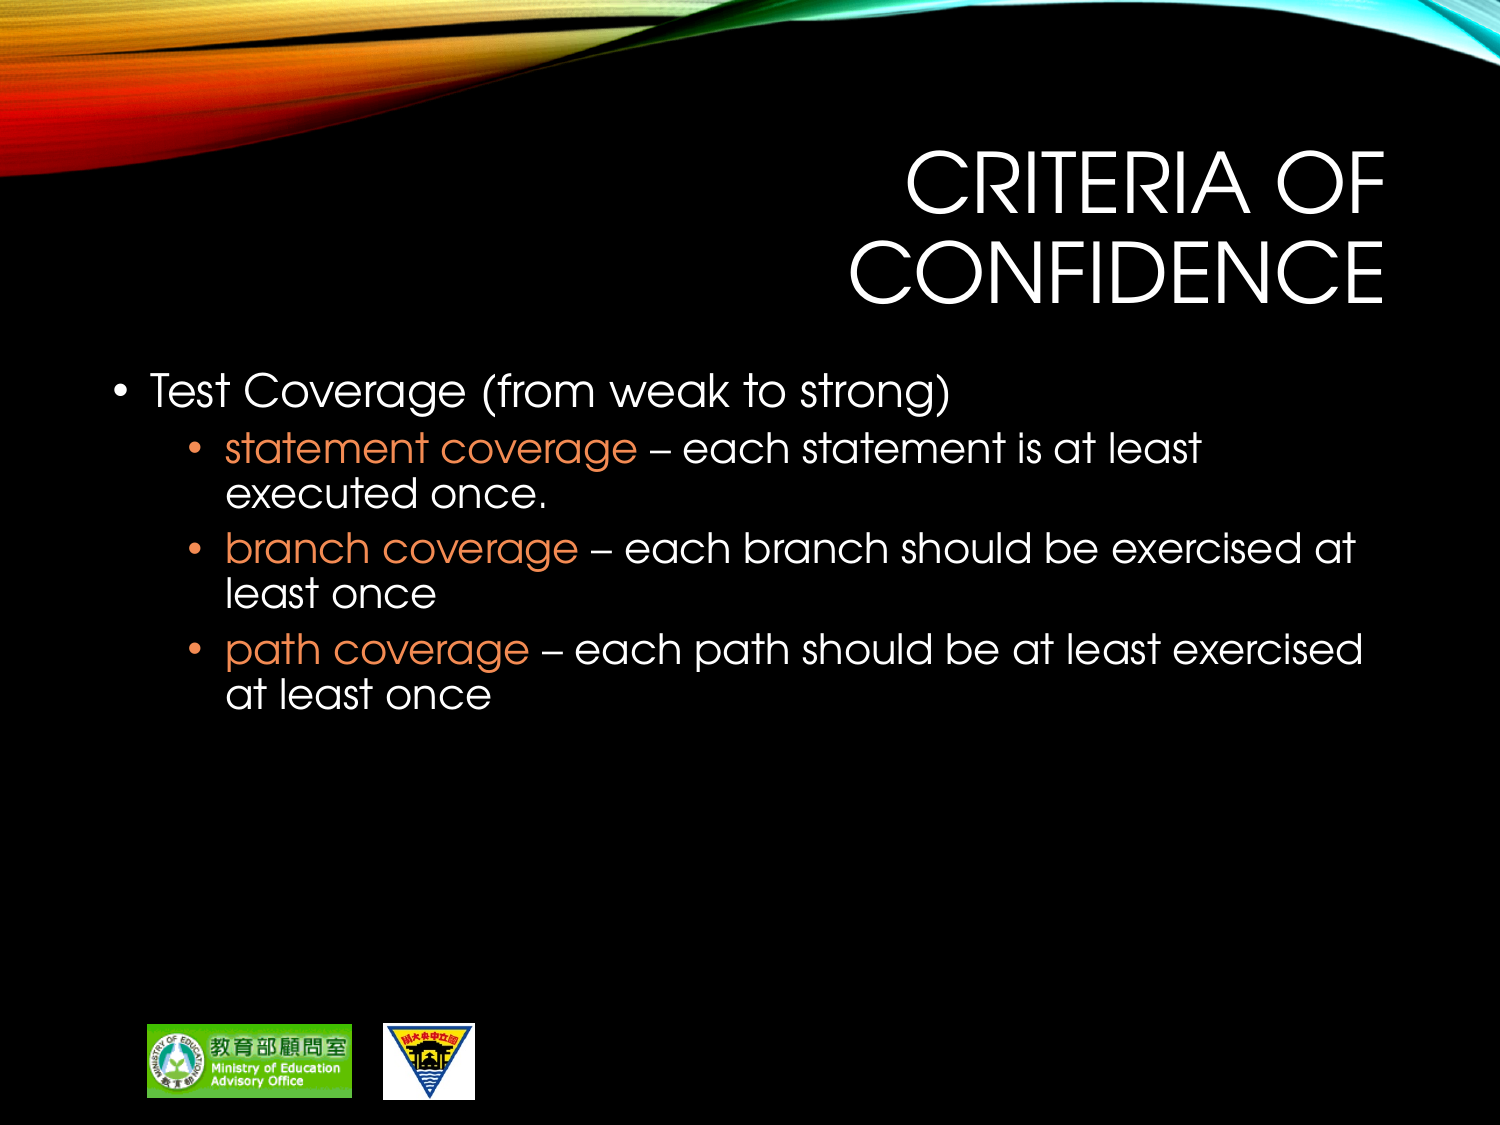

# Criteria of confidence
Test Coverage (from weak to strong)
statement coverage – each statement is at least executed once.
branch coverage – each branch should be exercised at least once
path coverage – each path should be at least exercised at least once